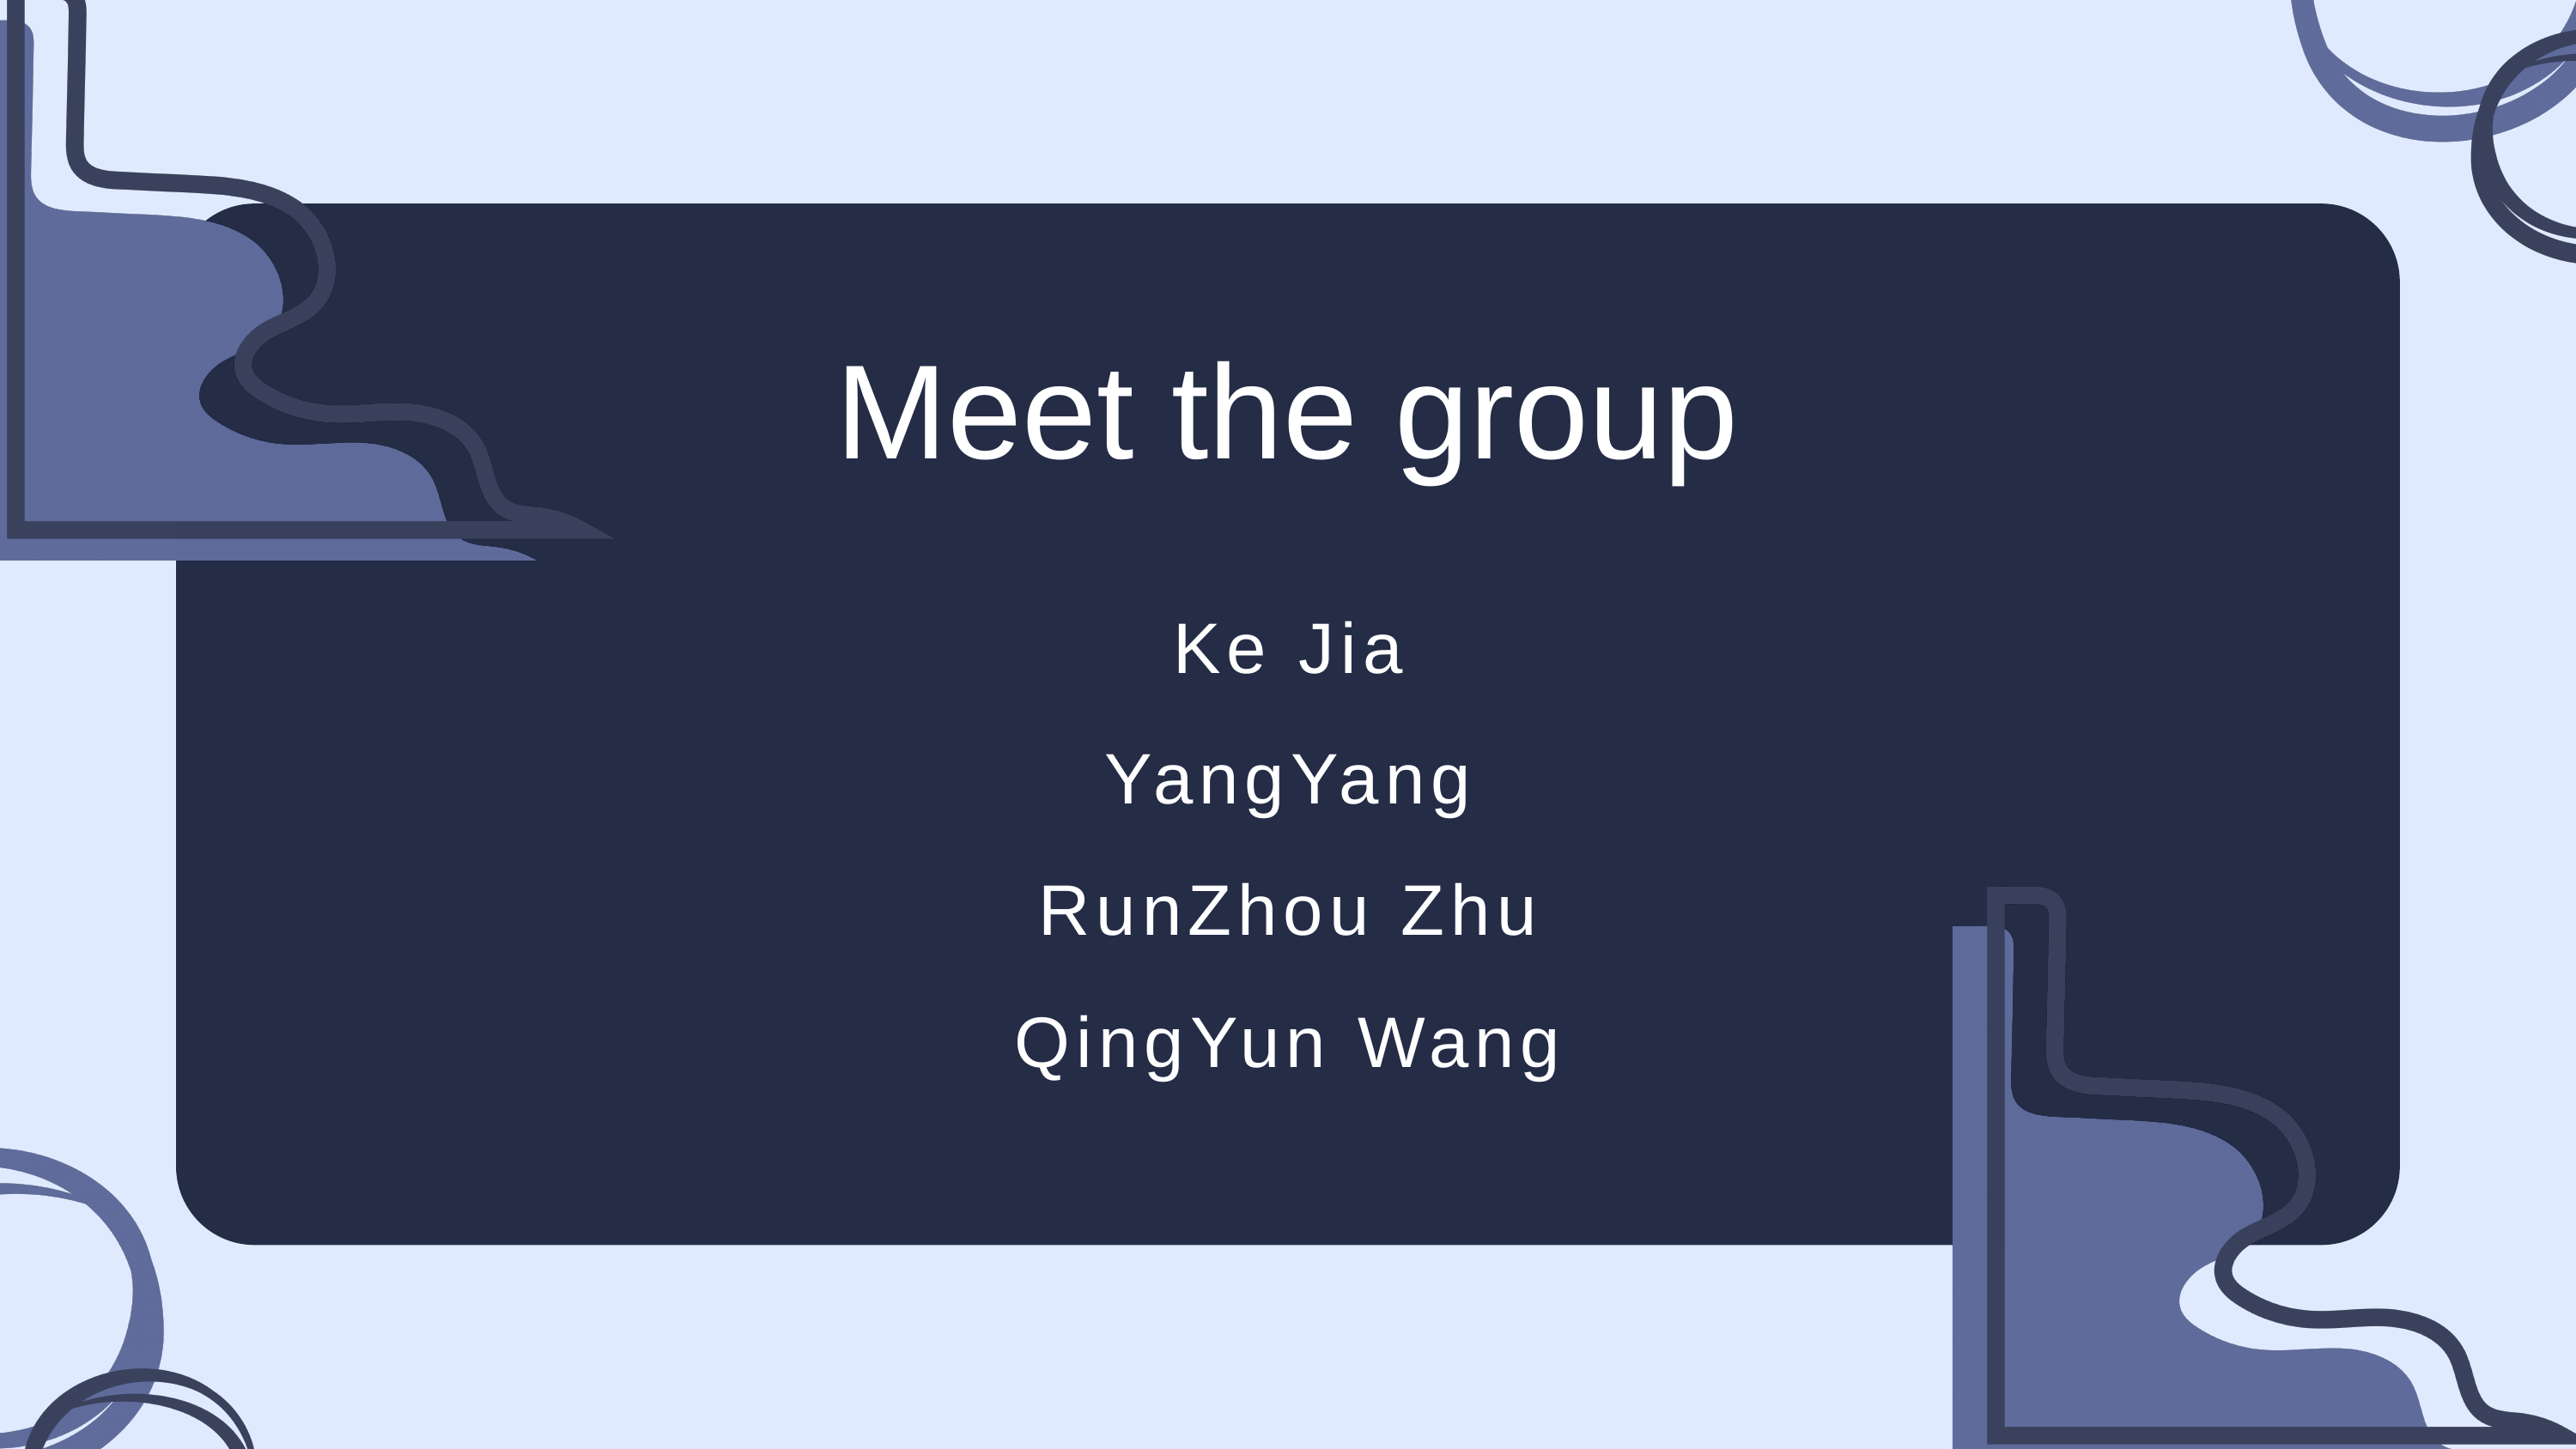

Meet the group
Ke Jia
YangYang
RunZhou Zhu

QingYun Wang